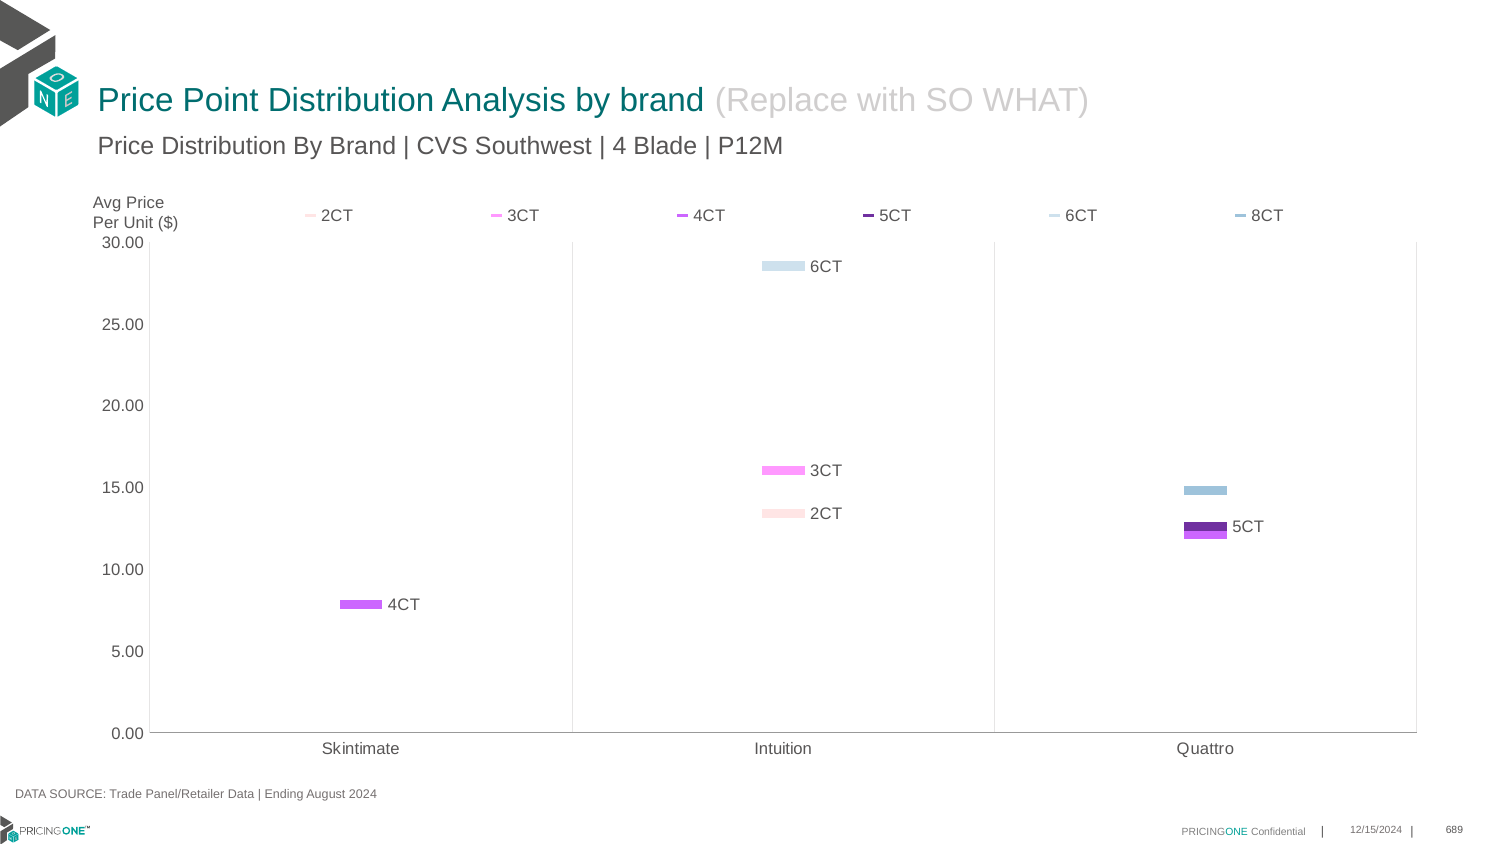

# Price Point Distribution Analysis by brand (Replace with SO WHAT)
Price Distribution By Brand | CVS Southwest | 4 Blade | P12M

### Chart

| Category | 2CT | 3CT | 4CT | 5CT | 6CT | 8CT |
|---|---|---|---|---|---|---|
| Skintimate | None | None | 7.8408337429536585 | None | None | None |
| Intuition | 13.390287555184345 | 16.047116695312038 | None | None | 28.520692974013475 | None |
| Quattro | None | None | 12.140256516342573 | 12.62190565156469 | None | 14.80171277997365 |
Avg Price
Per Unit ($)
DATA SOURCE: Trade Panel/Retailer Data | Ending August 2024
12/15/2024
689